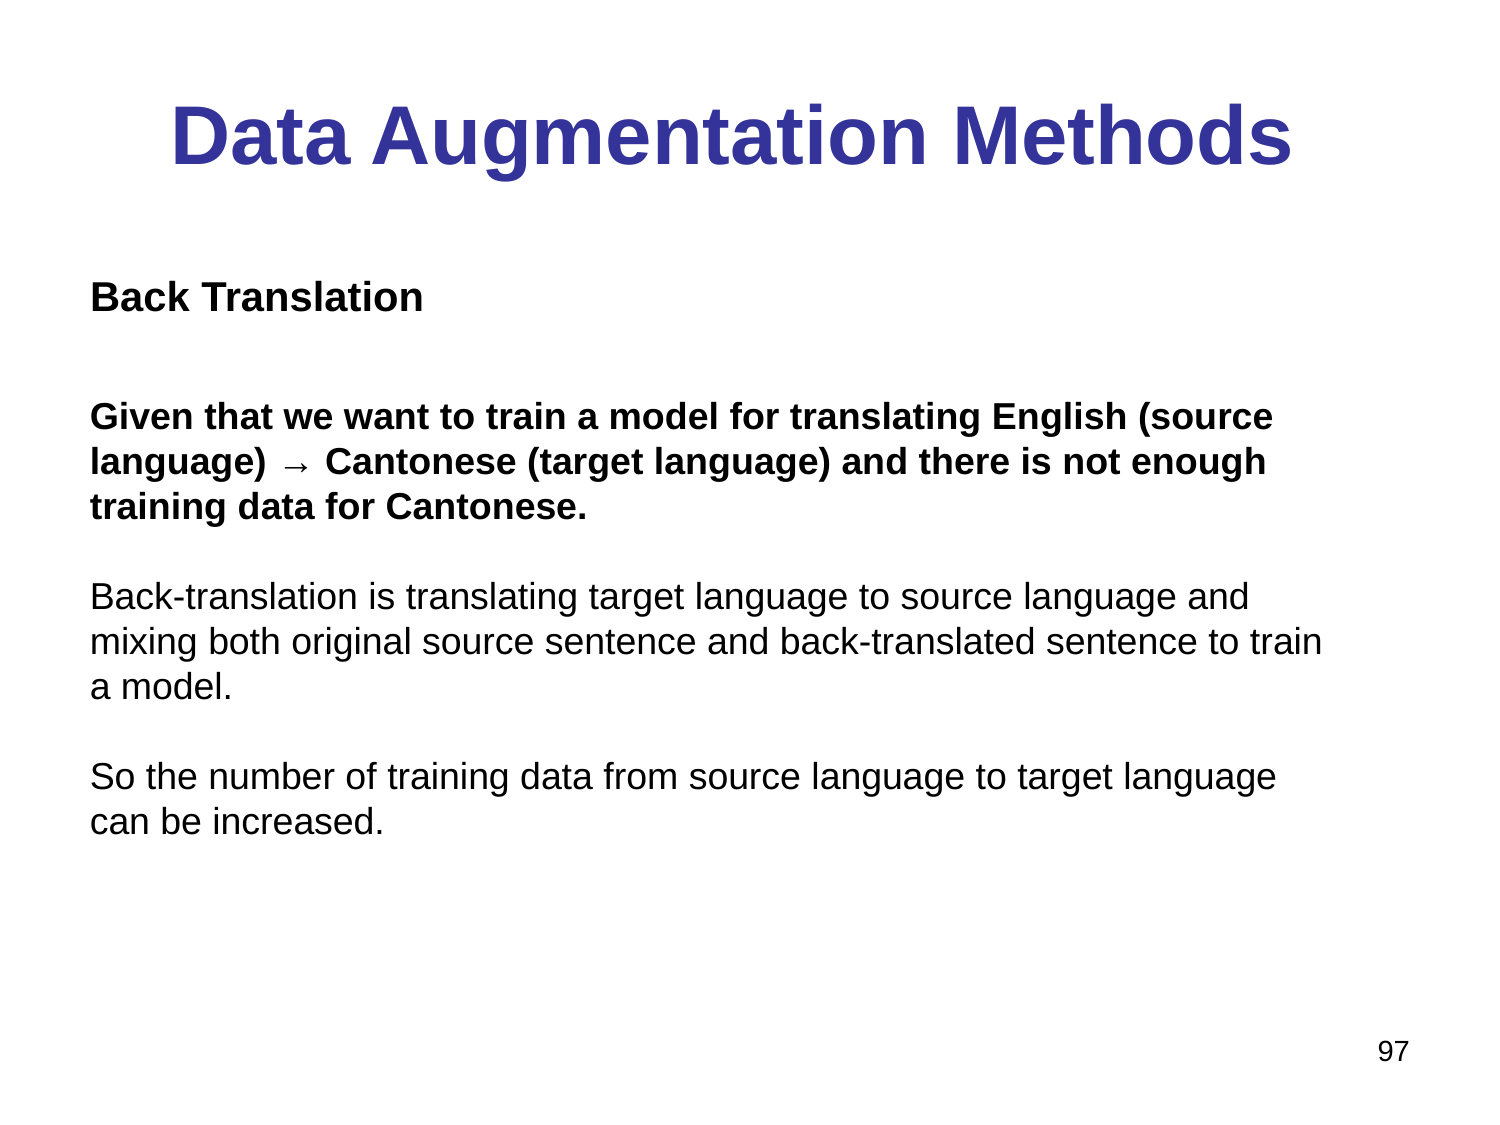

# Data Augmentation Methods

Back Translation

Given that we want to train a model for translating English (source language) → Cantonese (target language) and there is not enough training data for Cantonese.

Back-translation is translating target language to source language and mixing both original source sentence and back-translated sentence to train a model.

So the number of training data from source language to target language can be increased.
97